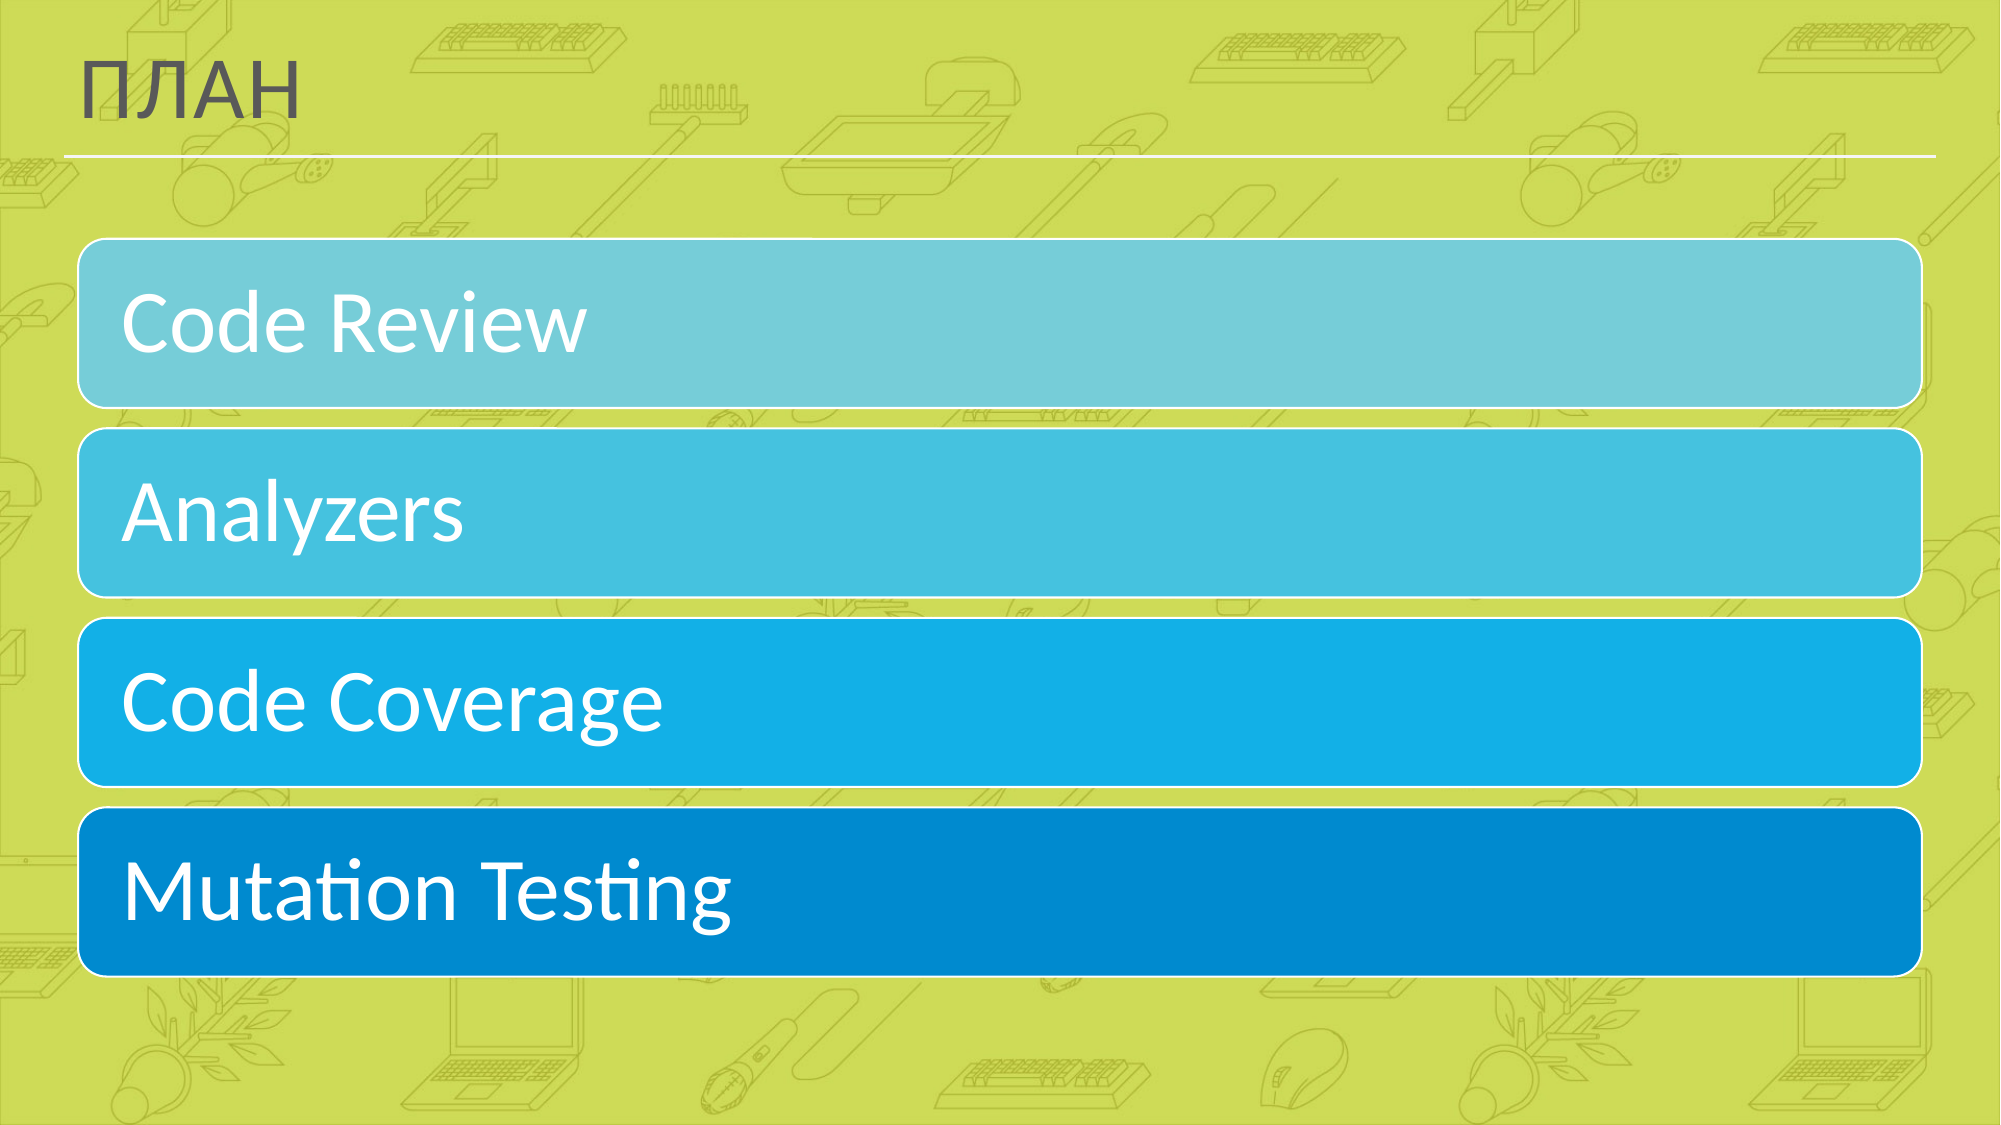

# План
Code Review
Analyzers
Code Coverage
Mutation Testing